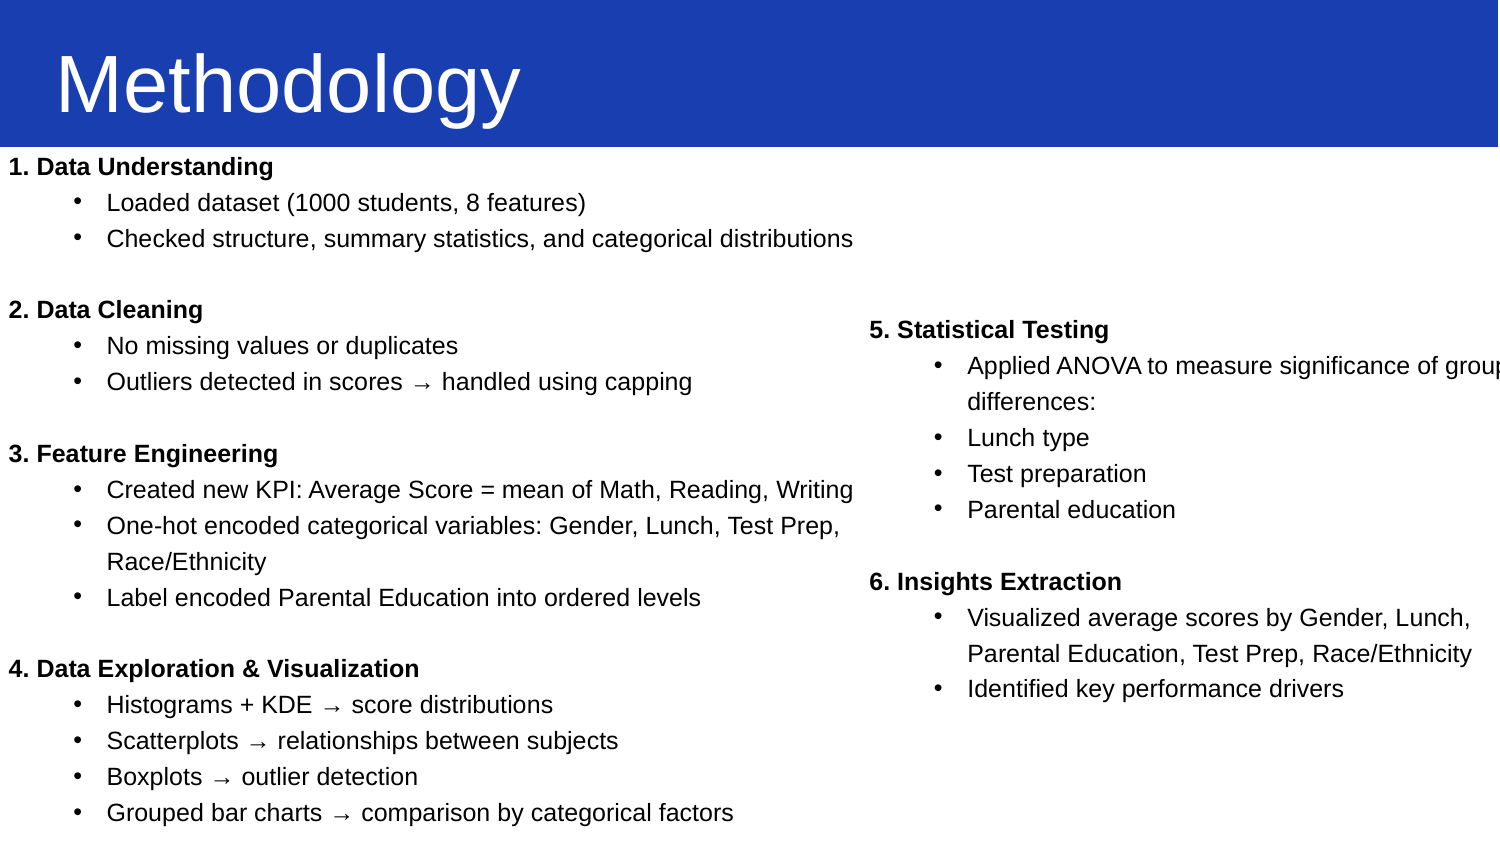

Methodology
1. Data Understanding
Loaded dataset (1000 students, 8 features)
Checked structure, summary statistics, and categorical distributions

2. Data Cleaning
No missing values or duplicates
Outliers detected in scores → handled using capping

3. Feature Engineering
Created new KPI: Average Score = mean of Math, Reading, Writing
One-hot encoded categorical variables: Gender, Lunch, Test Prep, Race/Ethnicity
Label encoded Parental Education into ordered levels

4. Data Exploration & Visualization
Histograms + KDE → score distributions
Scatterplots → relationships between subjects
Boxplots → outlier detection
Grouped bar charts → comparison by categorical factors

5. Statistical Testing
Applied ANOVA to measure significance of group differences:
Lunch type
Test preparation
Parental education

6. Insights Extraction
Visualized average scores by Gender, Lunch, Parental Education, Test Prep, Race/Ethnicity
Identified key performance drivers